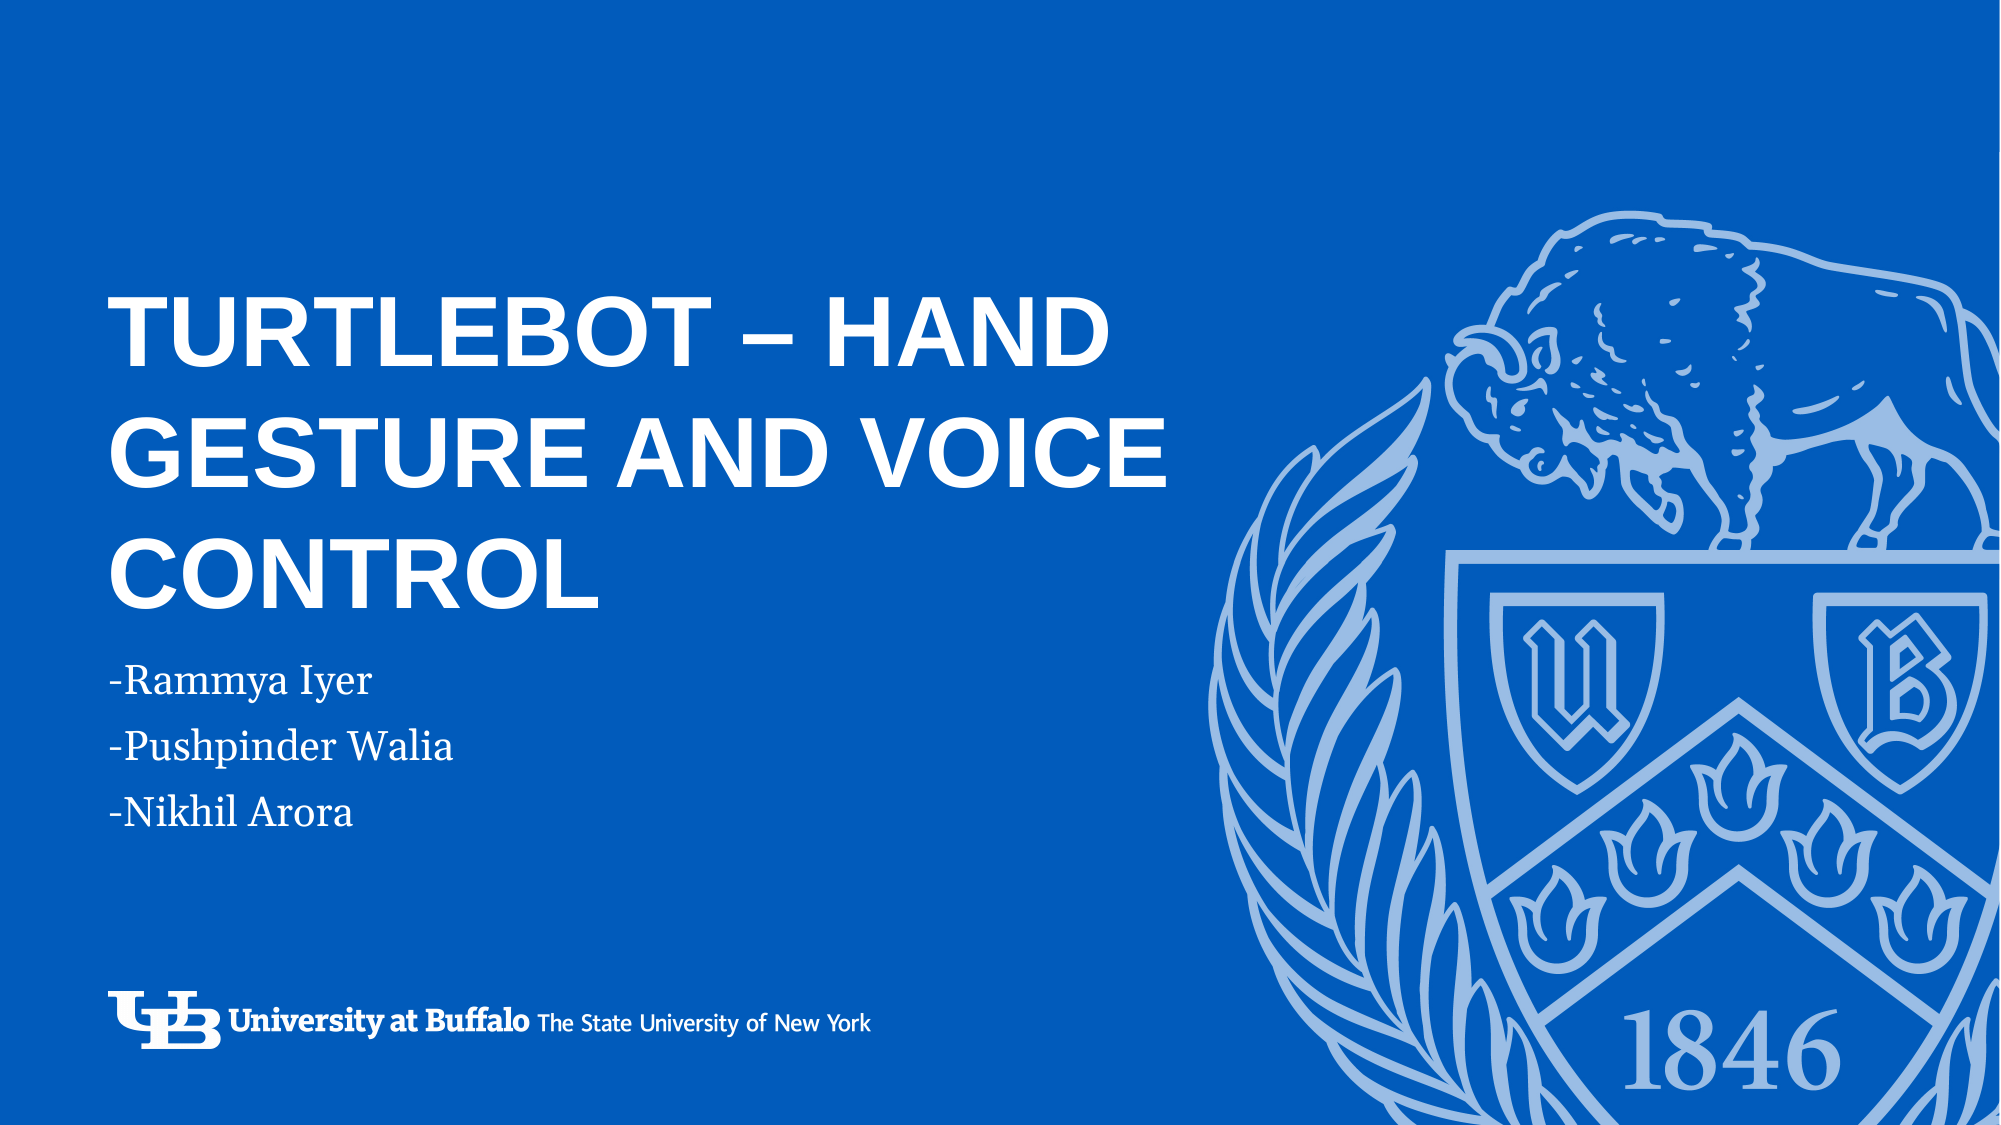

# Turtlebot – Hand gesture and voice control
-Rammya Iyer
-Pushpinder Walia
-Nikhil Arora